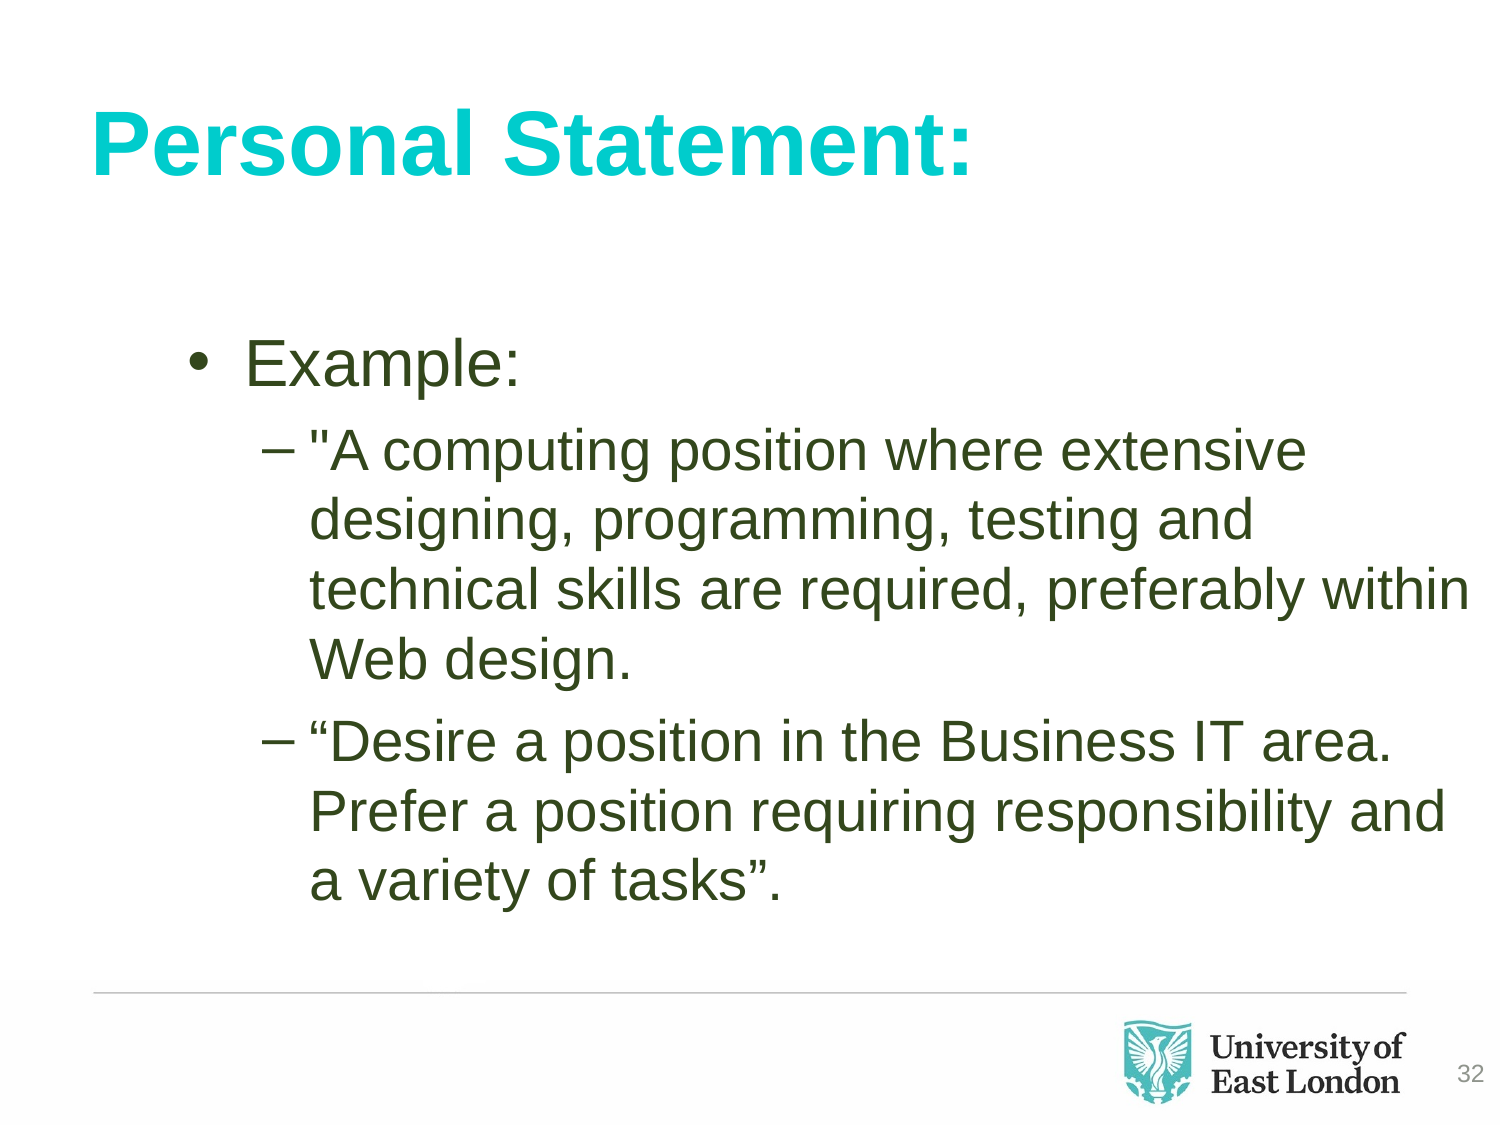

# Personal Statement:
Example:
"A computing position where extensive designing, programming, testing and technical skills are required, preferably within Web design.
“Desire a position in the Business IT area. Prefer a position requiring responsibility and a variety of tasks”.

32